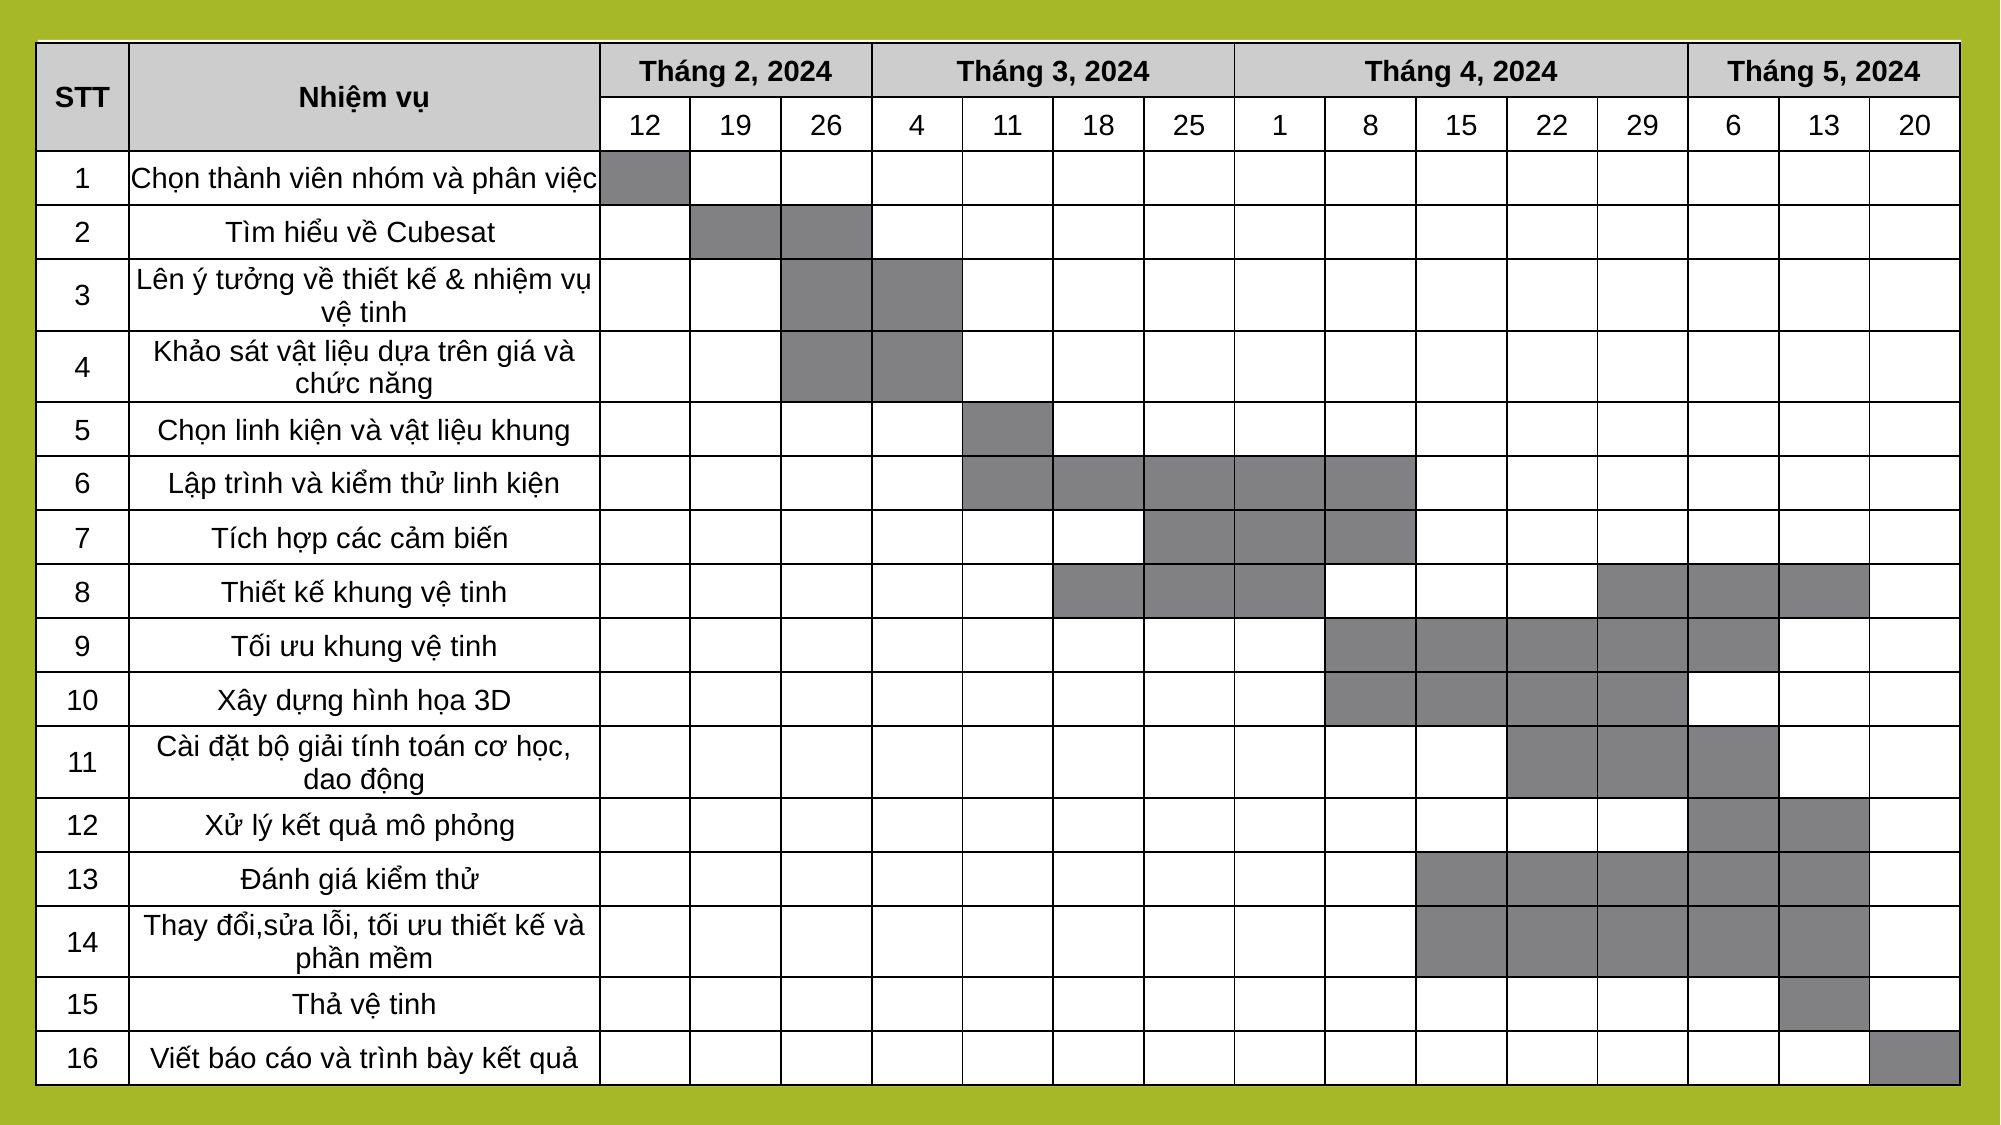

| STT | Nhiệm vụ | Tháng 2, 2024 |  |  | Tháng 3, 2024 |  |  |  | Tháng 4, 2024 |  |  |  |  | Tháng 5, 2024 |  |  |
| --- | --- | --- | --- | --- | --- | --- | --- | --- | --- | --- | --- | --- | --- | --- | --- | --- |
|  |  | 12 | 19 | 26 | 4 | 11 | 18 | 25 | 1 | 8 | 15 | 22 | 29 | 6 | 13 | 20 |
| 1 | Chọn thành viên nhóm và phân việc |  |  |  |  |  |  |  |  |  |  |  |  |  |  |  |
| 2 | Tìm hiểu về Cubesat |  |  |  |  |  |  |  |  |  |  |  |  |  |  |  |
| 3 | Lên ý tưởng về thiết kế & nhiệm vụ vệ tinh |  |  |  |  |  |  |  |  |  |  |  |  |  |  |  |
| 4 | Khảo sát vật liệu dựa trên giá và chức năng |  |  |  |  |  |  |  |  |  |  |  |  |  |  |  |
| 5 | Chọn linh kiện và vật liệu khung |  |  |  |  |  |  |  |  |  |  |  |  |  |  |  |
| 6 | Lập trình và kiểm thử linh kiện |  |  |  |  |  |  |  |  |  |  |  |  |  |  |  |
| 7 | Tích hợp các cảm biến |  |  |  |  |  |  |  |  |  |  |  |  |  |  |  |
| 8 | Thiết kế khung vệ tinh |  |  |  |  |  |  |  |  |  |  |  |  |  |  |  |
| 9 | Tối ưu khung vệ tinh |  |  |  |  |  |  |  |  |  |  |  |  |  |  |  |
| 10 | Xây dựng hình họa 3D |  |  |  |  |  |  |  |  |  |  |  |  |  |  |  |
| 11 | Cài đặt bộ giải tính toán cơ học, dao động |  |  |  |  |  |  |  |  |  |  |  |  |  |  |  |
| 12 | Xử lý kết quả mô phỏng |  |  |  |  |  |  |  |  |  |  |  |  |  |  |  |
| 13 | Đánh giá kiểm thử |  |  |  |  |  |  |  |  |  |  |  |  |  |  |  |
| 14 | Thay đổi,sửa lỗi, tối ưu thiết kế và phần mềm |  |  |  |  |  |  |  |  |  |  |  |  |  |  |  |
| 15 | Thả vệ tinh |  |  |  |  |  |  |  |  |  |  |  |  |  |  |  |
| 16 | Viết báo cáo và trình bày kết quả |  |  |  |  |  |  |  |  |  |  |  |  |  |  |  |